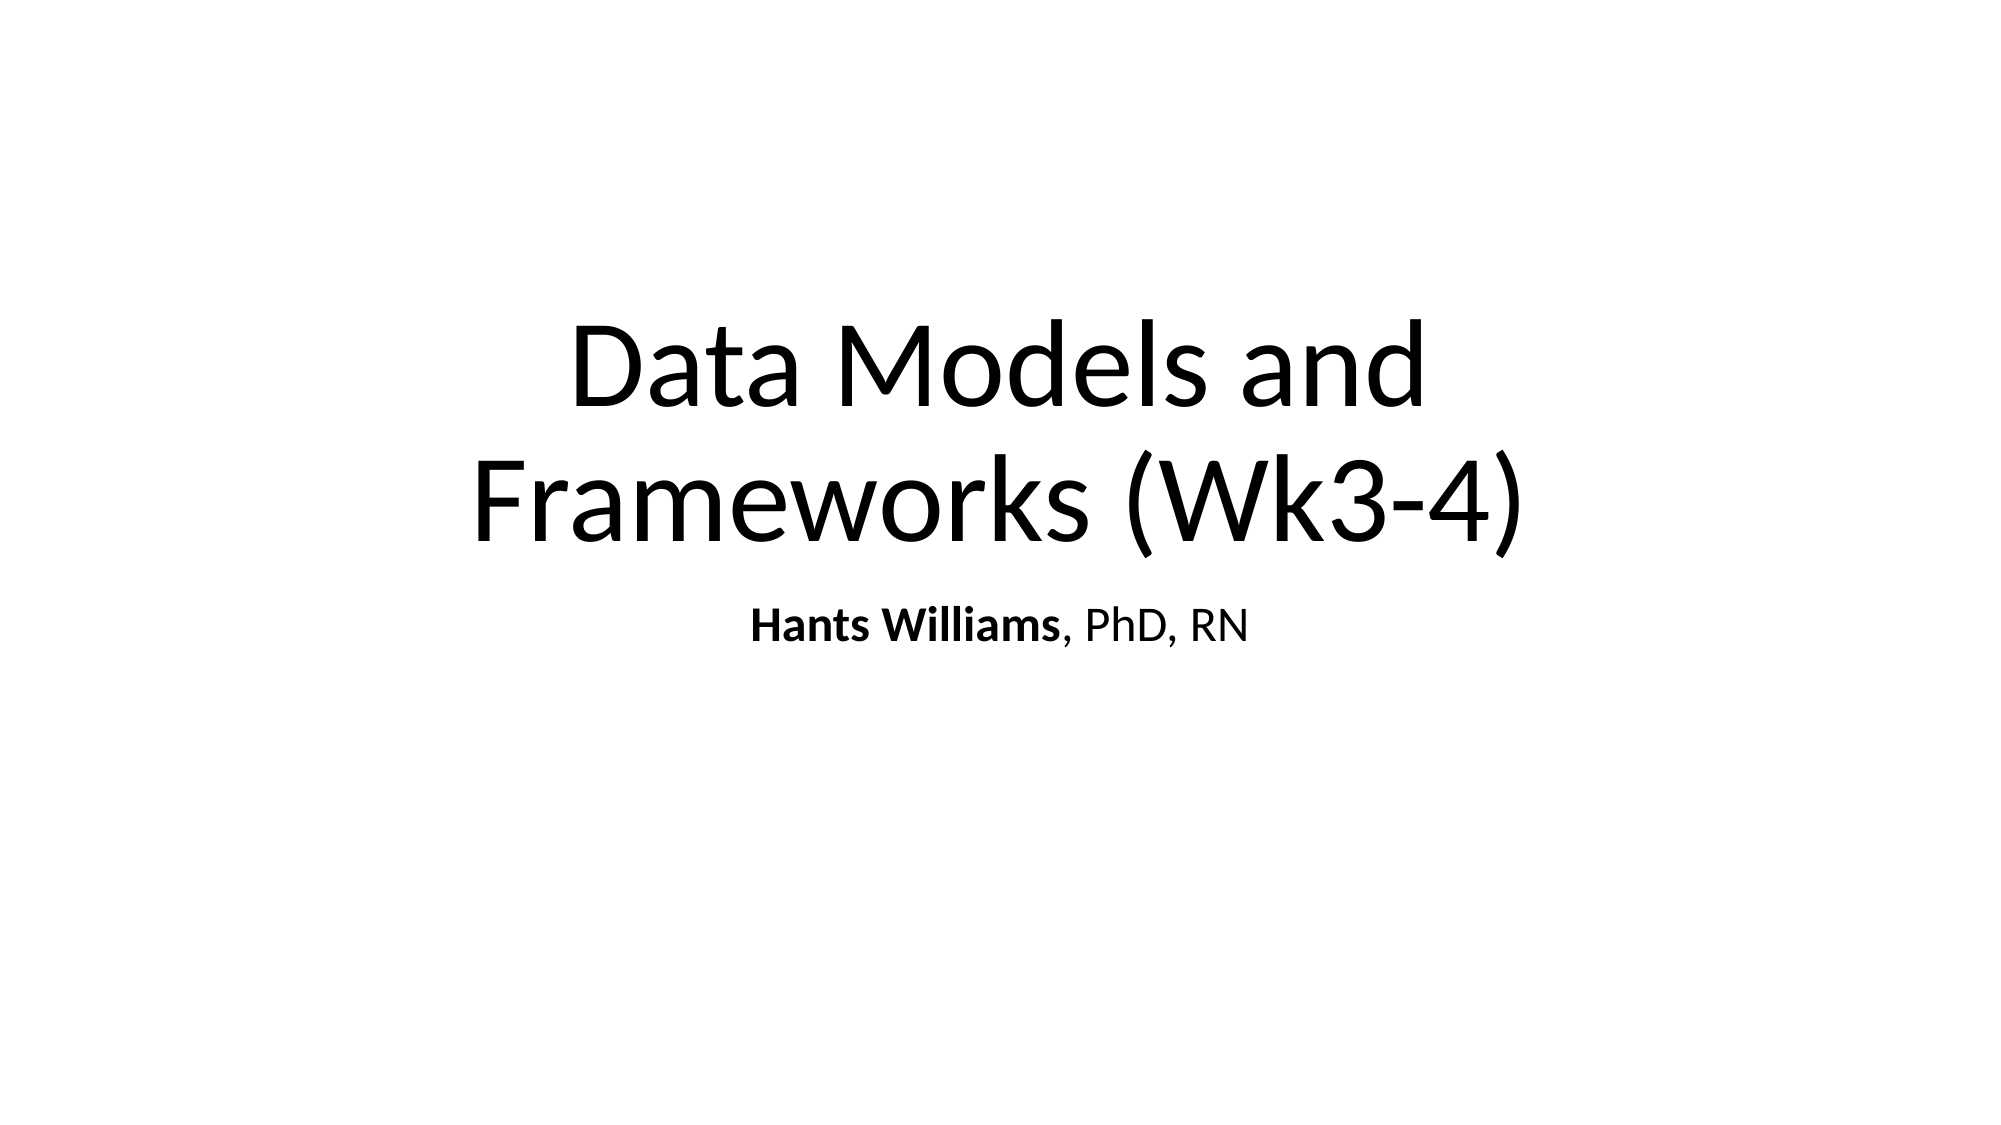

# Data Models and Frameworks (Wk3-4)
Hants Williams, PhD, RN